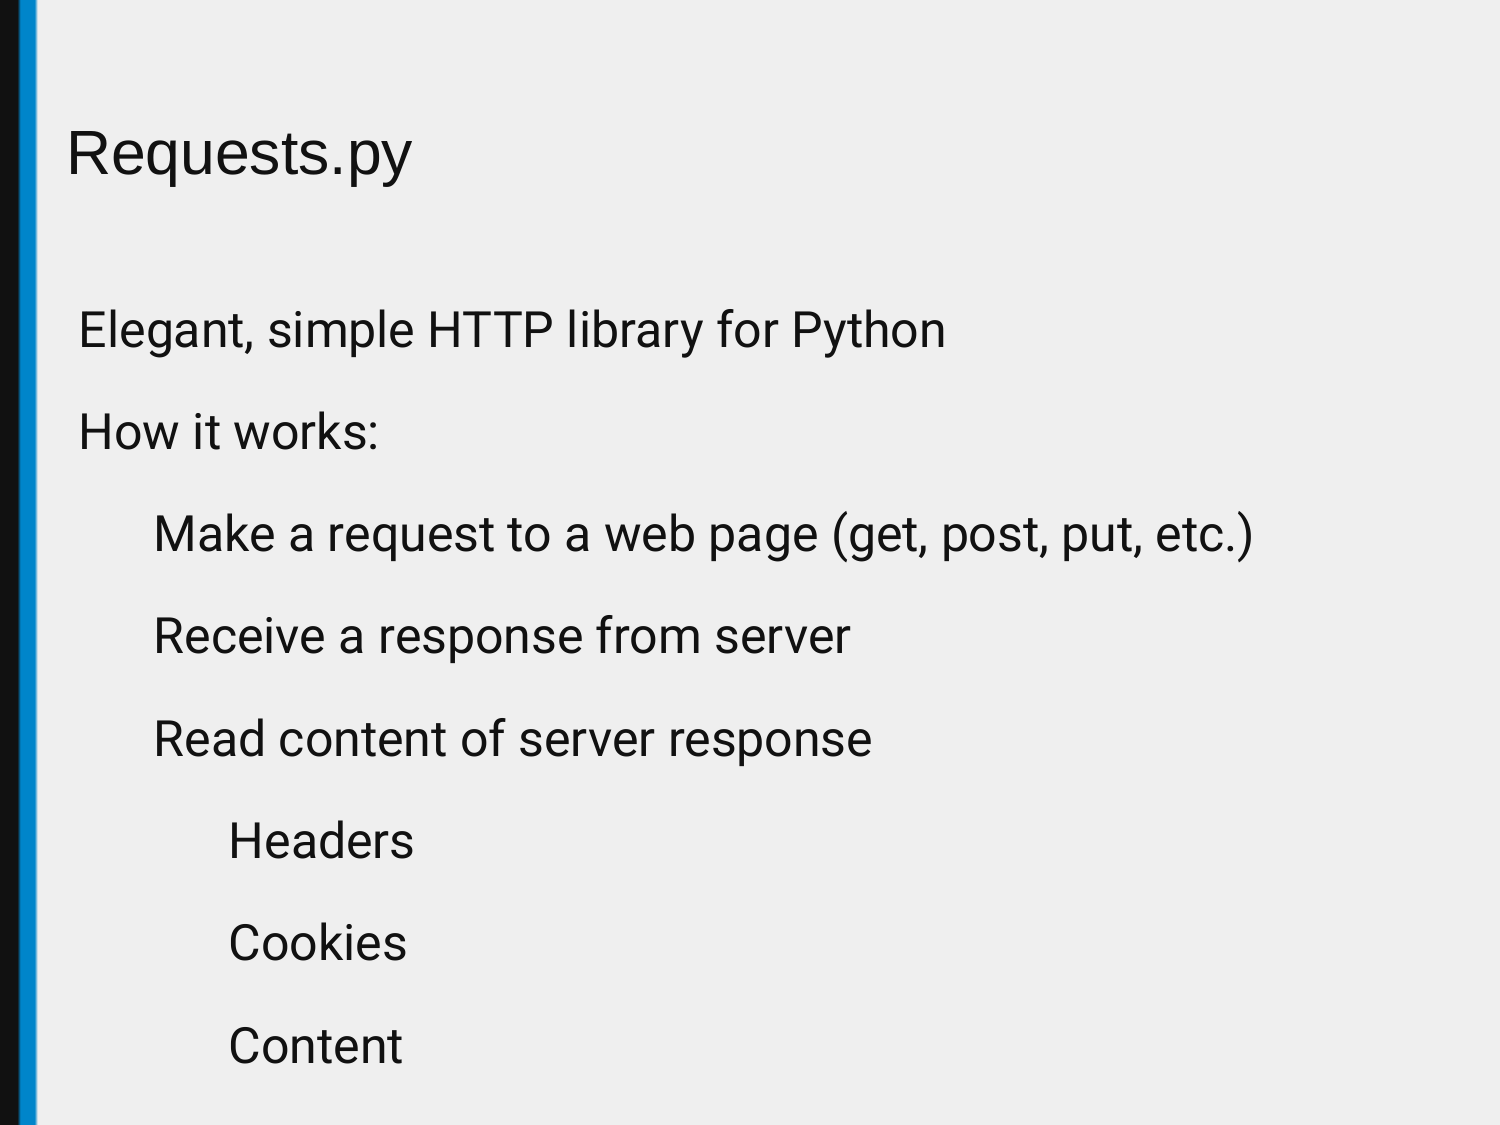

# Requests.py
Elegant, simple HTTP library for Python
How it works:
Make a request to a web page (get, post, put, etc.)
Receive a response from server
Read content of server response
Headers
Cookies
Content
Etc.